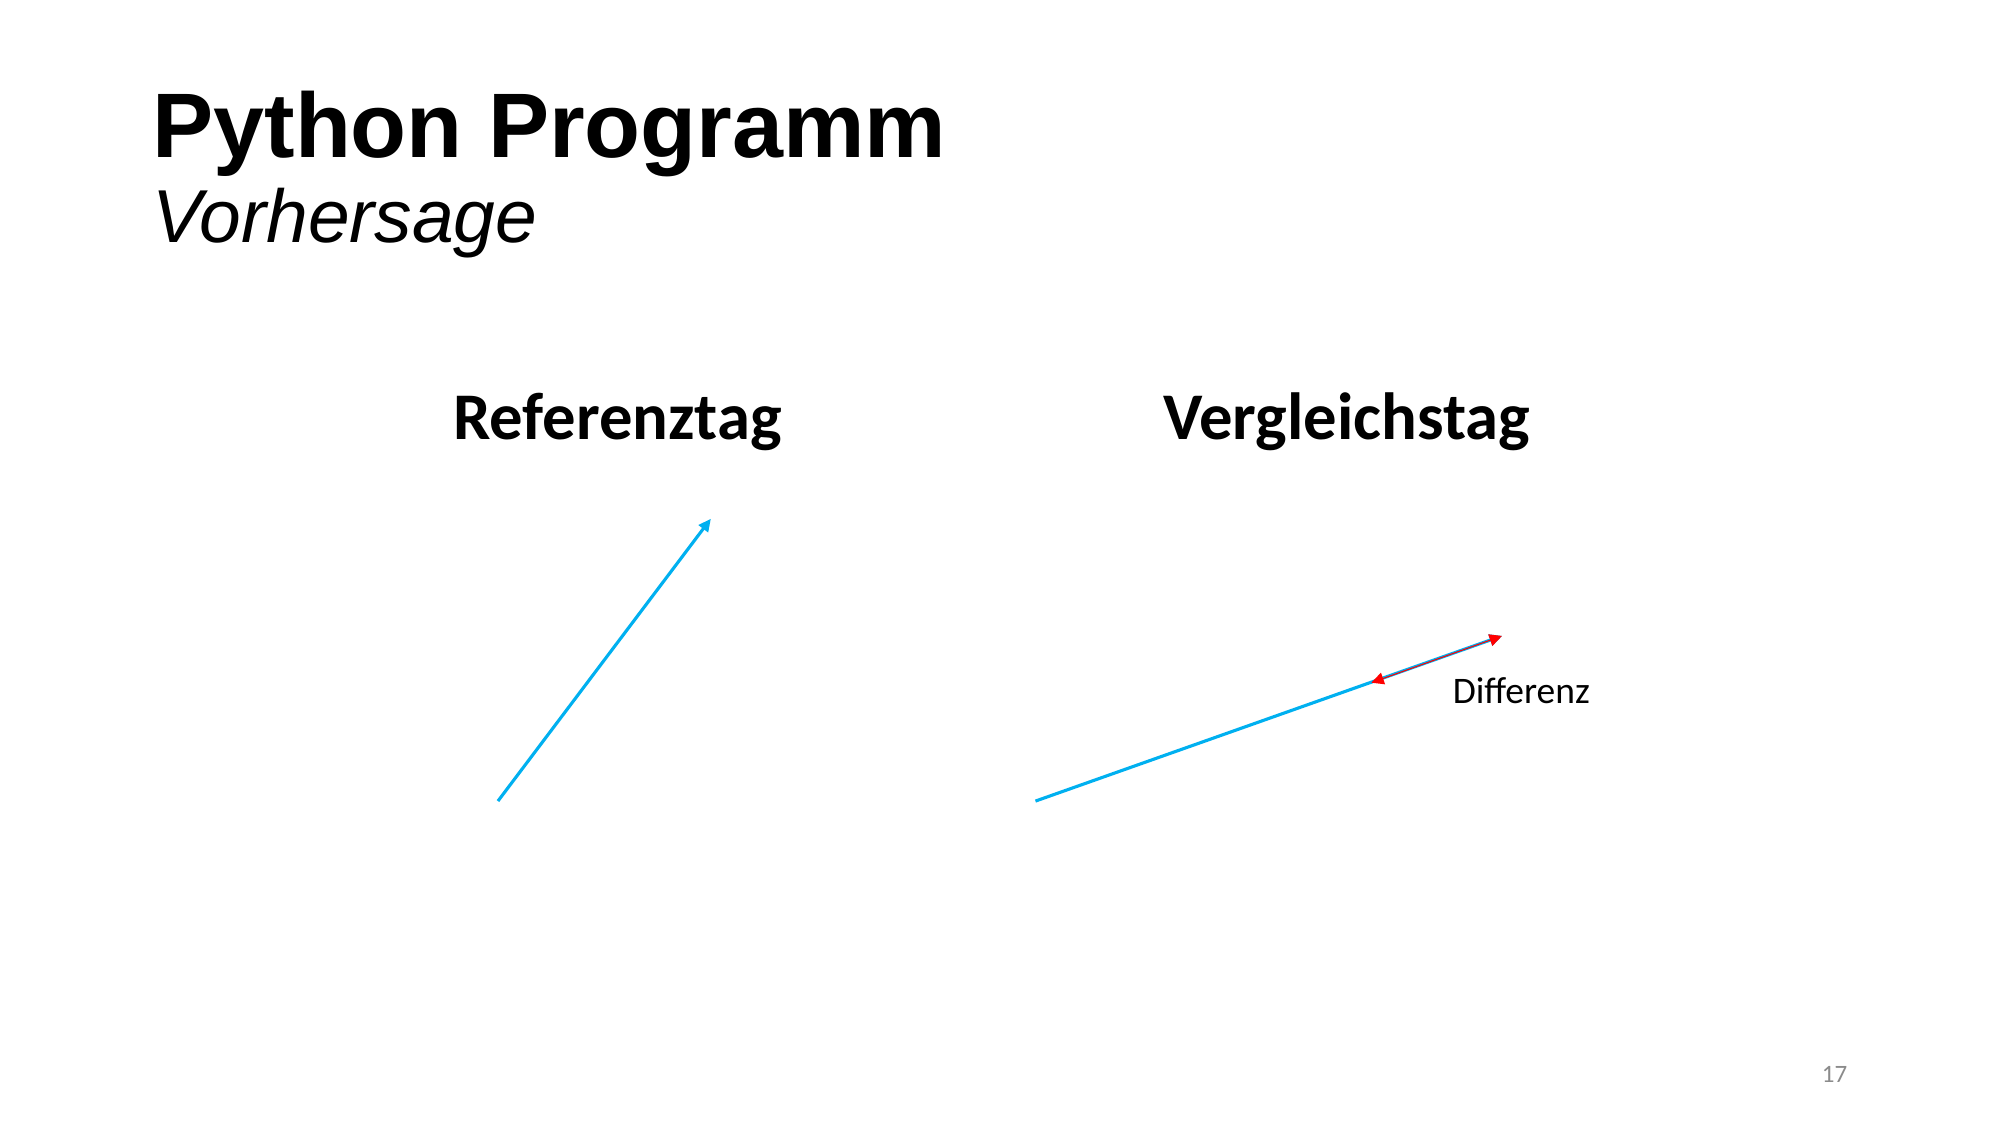

# Python Programm Vorhersage
Referenztag
Vergleichstag
Differenz
17